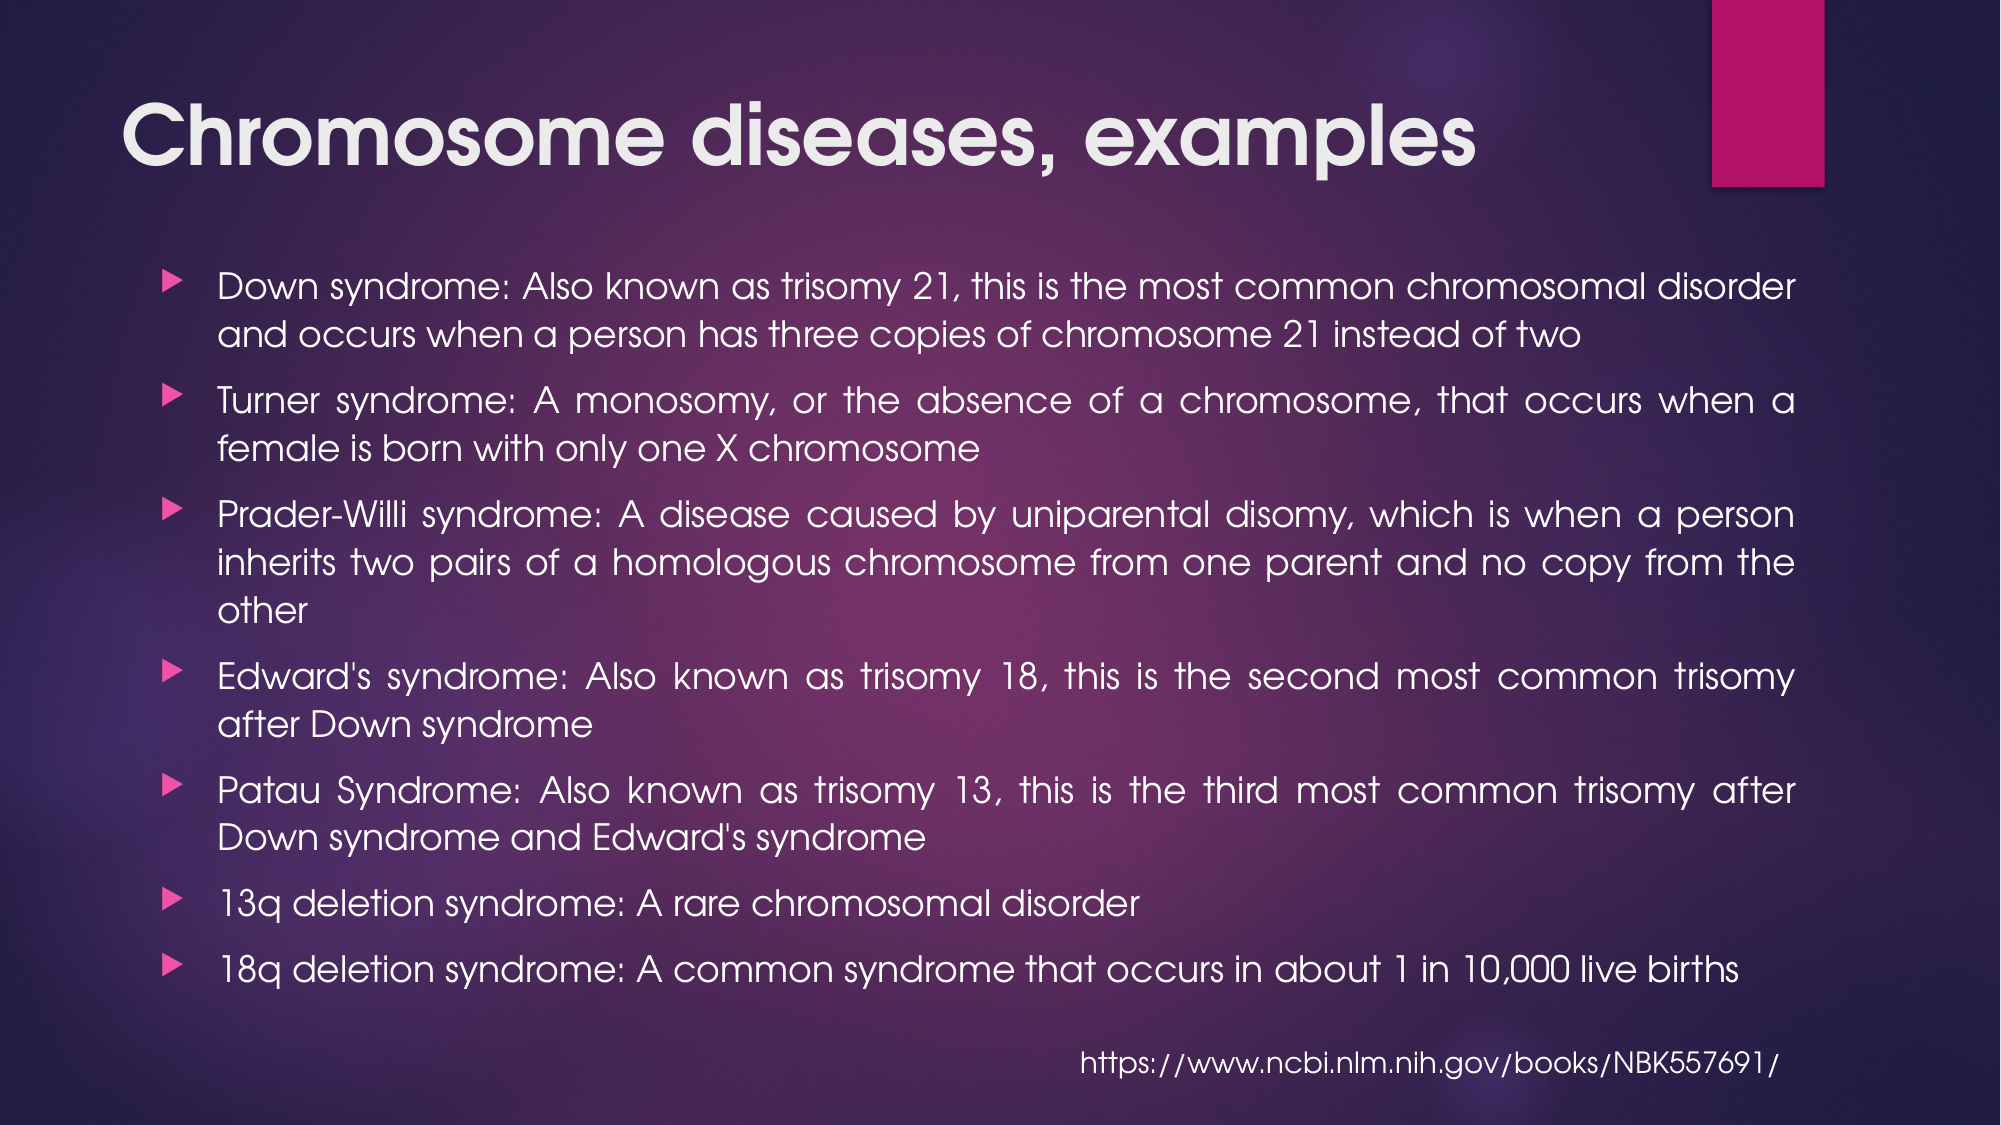

# Chromosome diseases, examples
Down syndrome: Also known as trisomy 21, this is the most common chromosomal disorder and occurs when a person has three copies of chromosome 21 instead of two
Turner syndrome: A monosomy, or the absence of a chromosome, that occurs when a female is born with only one X chromosome
Prader-Willi syndrome: A disease caused by uniparental disomy, which is when a person inherits two pairs of a homologous chromosome from one parent and no copy from the other
Edward's syndrome: Also known as trisomy 18, this is the second most common trisomy after Down syndrome
Patau Syndrome: Also known as trisomy 13, this is the third most common trisomy after Down syndrome and Edward's syndrome
13q deletion syndrome: A rare chromosomal disorder
18q deletion syndrome: A common syndrome that occurs in about 1 in 10,000 live births
https://www.ncbi.nlm.nih.gov/books/NBK557691/